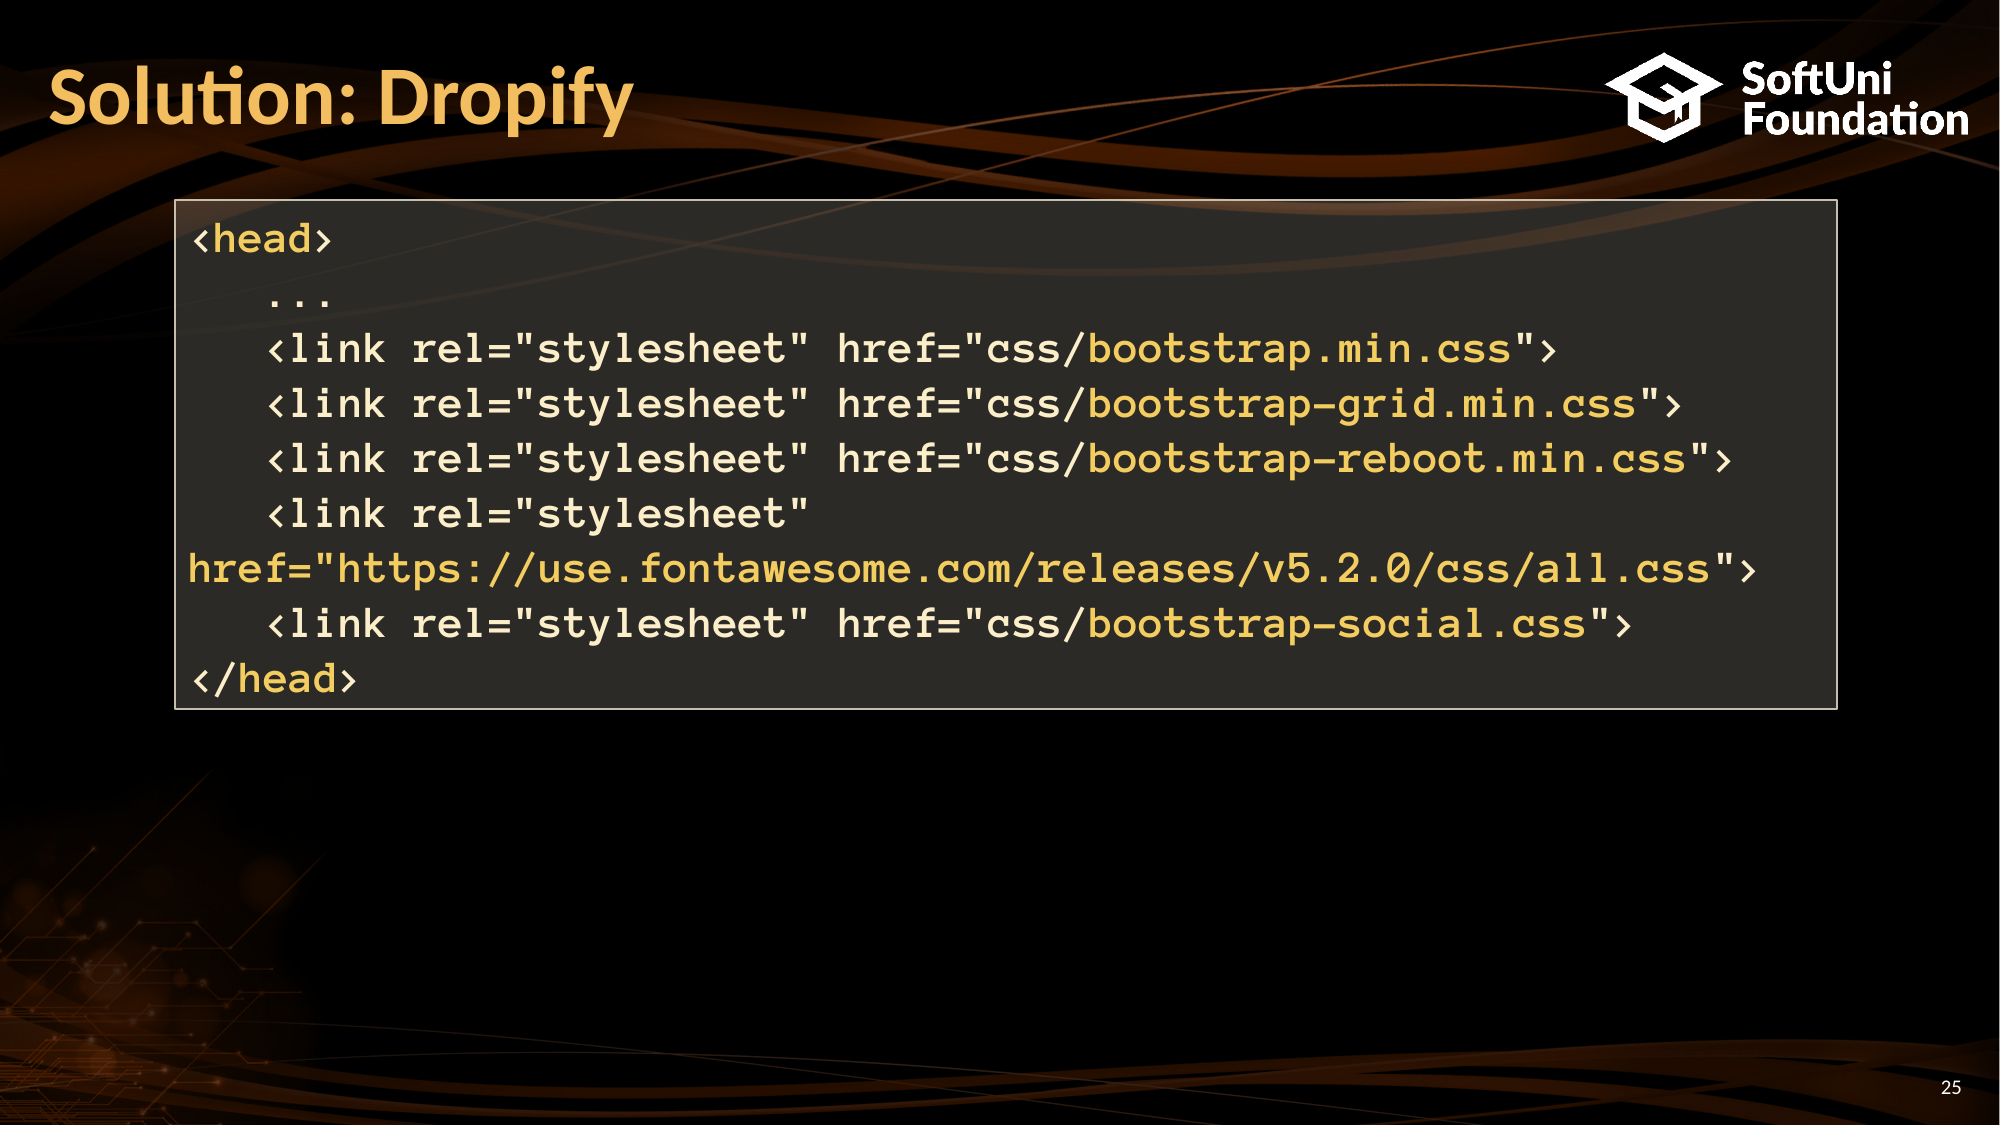

# Solution: Dropify
<head>
   ...
   <link rel="stylesheet" href="css/bootstrap.min.css">
   <link rel="stylesheet" href="css/bootstrap-grid.min.css">
   <link rel="stylesheet" href="css/bootstrap-reboot.min.css">
   <link rel="stylesheet"  href="https://use.fontawesome.com/releases/v5.2.0/css/all.css">
   <link rel="stylesheet" href="css/bootstrap-social.css">
</head>
25